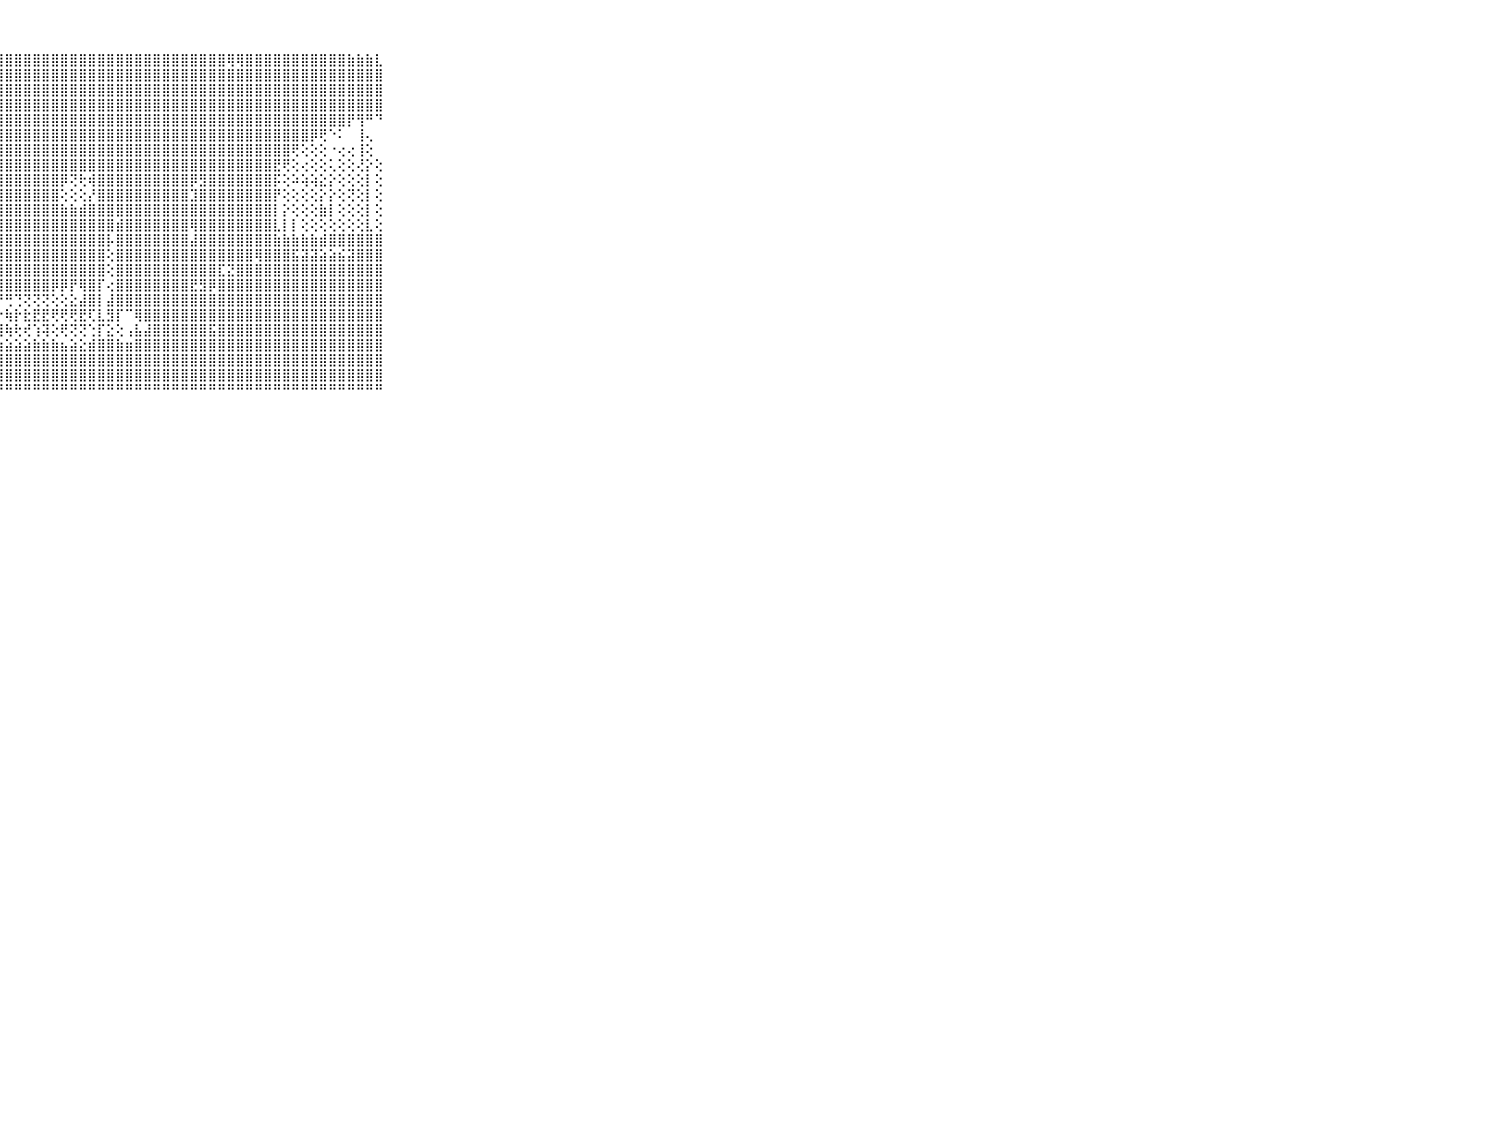

⠀⠀⠀⠀⠀⠀⠀⠀⠀⠀⠀⣿⣿⣿⣿⣿⣿⣿⣿⣿⣿⣿⣿⣿⣿⣿⣿⣿⣿⣿⣿⣿⣿⣿⣿⣿⣿⣿⣿⣿⣿⣿⣿⣿⣿⣿⣿⣿⣿⣿⣿⣿⢿⢿⣿⣿⣿⣿⣿⣿⣿⣿⣿⣿⣿⣷⣷⣷⣇⠀⠀⠀⠀⠀⠀⠀⠀⠀⠀⠀⠀
⠀⠀⠀⠀⠀⠀⠀⠀⠀⠀⠀⣿⣿⣿⣿⣿⣿⣿⣿⣿⣿⣿⣿⣿⣿⣿⣿⣿⣿⣿⣿⣿⣿⣿⣿⣿⣿⣿⣿⣿⣿⣿⣿⣿⣿⣿⣿⣿⣿⣿⣿⣿⣿⣿⣿⣿⣿⣿⣿⣿⣿⣿⣿⣿⣿⣿⣿⣿⣿⠀⠀⠀⠀⠀⠀⠀⠀⠀⠀⠀⠀
⠀⠀⠀⠀⠀⠀⠀⠀⠀⠀⠀⣿⣿⣿⣿⣿⣿⣿⣿⣿⣿⣿⣿⣿⣿⣿⣿⣿⣿⣿⣿⣿⣿⣿⣿⣿⣿⣿⣿⣿⣿⣿⣿⣿⣿⣿⣿⣿⣿⣿⣿⣿⣿⣿⣿⣿⣿⣿⣿⣿⣿⣿⣿⣿⣿⣿⣿⣿⣿⠀⠀⠀⠀⠀⠀⠀⠀⠀⠀⠀⠀
⠀⠀⠀⠀⠀⠀⠀⠀⠀⠀⠀⣿⣿⣿⣿⣿⣿⣿⣿⣿⣿⣿⣿⣿⣿⣿⣿⣿⣿⣿⣿⣿⣿⣿⣿⣿⣿⣿⣿⣿⣿⣿⣿⣿⣿⣿⣿⣿⣿⣿⣿⣿⣿⣿⣿⣿⣿⣿⣿⣿⣿⣿⣿⣿⣿⣿⣿⣿⣿⠀⠀⠀⠀⠀⠀⠀⠀⠀⠀⠀⠀
⠀⠀⠀⠀⠀⠀⠀⠀⠀⠀⠀⣿⣿⣿⣿⣿⣿⣿⣿⣿⣿⣿⣿⣿⣿⣿⣿⣿⣿⣿⣿⣿⣿⣿⣿⣿⣿⣿⣿⣿⣿⣿⣿⣿⣿⣿⣿⣿⣿⣿⣿⣿⣿⣿⣿⣿⣿⣿⣿⣿⣿⣿⣿⣿⣿⡟⢻⠛⠙⠀⠀⠀⠀⠀⠀⠀⠀⠀⠀⠀⠀
⠀⠀⠀⠀⠀⠀⠀⠀⠀⠀⠀⣿⣿⣿⣿⣿⣿⣿⣿⣿⣿⣿⣿⣿⣿⣿⣿⣿⣿⣿⣿⣿⣿⣿⣿⣿⣿⣿⣿⣿⣿⣿⣿⣿⣿⣿⣿⣿⣿⣿⣿⣿⣿⣿⣿⣿⣿⣿⣿⣿⣿⡿⢟⠑⠅⠀⢸⢄⠀⠀⠀⠀⠀⠀⠀⠀⠀⠀⠀⠀⠀
⠀⠀⠀⠀⠀⠀⠀⠀⠀⠀⠀⣿⣿⣿⣿⣿⣿⣿⣿⣿⣿⣿⣿⣿⣿⣿⣿⣿⣿⣿⣿⣿⣿⣿⣿⣿⣿⣿⣿⣿⣿⣿⣿⣿⣿⣿⣿⣿⣿⣿⣿⣿⣿⣿⣿⣿⣿⣿⣿⢟⢕⢕⢕⠐⢔⢔⢸⢕⠀⠀⠀⠀⠀⠀⠀⠀⠀⠀⠀⠀⠀
⠀⠀⠀⠀⠀⠀⠀⠀⠀⠀⠀⣿⢿⢿⡯⢟⢟⢿⢿⣿⢿⣻⣿⣿⣿⣿⣿⣿⣿⣿⣿⣿⣿⣿⣿⣿⣿⣿⣿⣿⣿⣿⣿⣿⣿⣿⣿⣿⣿⣿⣿⣿⣿⣿⣿⣿⣿⣟⢟⢕⢔⢕⢕⢅⢕⢕⢜⡕⢕⠀⠀⠀⠀⠀⠀⠀⠀⠀⠀⠀⠀
⠀⠀⠀⠀⠀⠀⠀⠀⠀⠀⠀⢣⢇⡕⣱⡜⡱⣕⢯⢿⣿⣿⣿⣿⣿⣿⣿⣿⣿⣿⣿⣿⣿⣿⡿⢝⢗⢾⣿⣿⣿⣿⣿⣿⣿⣿⣿⣿⡿⣻⣿⣿⣿⣿⣿⣿⣿⡯⢕⠵⢵⢵⣕⡕⢕⢕⢕⡇⢕⠀⠀⠀⠀⠀⠀⠀⠀⠀⠀⠀⠀
⠀⠀⠀⠀⠀⠀⠀⠀⠀⠀⠀⣷⣿⣿⣿⣿⣿⣿⣮⣿⣮⣿⣿⣿⣿⣿⣿⣿⣿⣿⣿⣿⣿⣿⢕⢕⢕⡜⣿⣿⣿⣿⣿⣿⣿⣿⣿⣿⣹⣿⣿⣿⣿⣿⣿⣿⣿⡟⢕⢕⢕⢕⡕⡕⢕⢝⢕⡇⢕⠀⠀⠀⠀⠀⠀⠀⠀⠀⠀⠀⠀
⠀⠀⠀⠀⠀⠀⠀⠀⠀⠀⠀⣿⣿⣿⣿⣿⣿⣿⣿⣿⣿⣿⣿⣿⣿⣿⣿⣿⣿⣿⣿⣿⣿⣿⣷⣷⣾⣿⣿⣿⣿⣿⣿⣿⣿⣿⣿⣿⣿⣿⣿⣿⣿⣿⣿⣿⣿⡇⡕⢕⢕⢕⣷⡇⢕⢕⢕⡇⢕⠀⠀⠀⠀⠀⠀⠀⠀⠀⠀⠀⠀
⠀⠀⠀⠀⠀⠀⠀⠀⠀⠀⠀⣿⣿⣿⣿⣿⣿⣿⣿⣿⣿⣿⣿⣿⣿⣿⣿⣿⣿⣿⣿⣿⣿⣿⣿⣿⣿⣿⣿⣿⣾⣿⣿⣿⣿⣿⣿⣿⢿⣿⣿⣿⣿⣿⣿⣿⣿⣇⡇⡇⢕⢕⢕⢕⢕⢕⢕⣇⢕⠀⠀⠀⠀⠀⠀⠀⠀⠀⠀⠀⠀
⠀⠀⠀⠀⠀⠀⠀⠀⠀⠀⠀⣿⣿⣿⣿⣿⣿⣿⣿⣿⣿⣿⣿⣿⣿⣿⣿⣿⣿⣿⣿⣿⣿⣿⣿⣿⣿⣿⣿⡧⣿⣿⣿⣿⣿⣿⣿⣿⣼⣿⣿⣿⣿⣿⣿⣿⣿⣷⣷⣷⣷⣷⣾⣿⣿⣿⣿⣿⣿⠀⠀⠀⠀⠀⠀⠀⠀⠀⠀⠀⠀
⠀⠀⠀⠀⠀⠀⠀⠀⠀⠀⠀⣿⣿⣿⣿⣿⣿⣿⣿⣿⣿⣿⣿⣿⢻⣿⣿⣿⣿⣿⣿⣿⣿⣿⣿⣿⣿⣿⣿⢕⣿⣿⣿⣿⣿⣿⣿⣿⣿⣿⣿⣿⣿⣿⣿⢿⣿⣿⣿⣯⣽⣽⣵⣵⣮⣽⣿⣿⣿⠀⠀⠀⠀⠀⠀⠀⠀⠀⠀⠀⠀
⠀⠀⠀⠀⠀⠀⠀⠀⠀⠀⠀⣿⣿⣿⣿⣿⣿⣿⣿⣿⣿⣿⣿⣿⢸⣿⣿⣿⣿⣿⣿⣿⣿⣿⣿⣿⣿⣿⣿⢕⣿⣿⣿⣿⣿⣿⣿⣿⣿⣿⣿⣏⣝⣿⣿⣿⣿⣿⣿⣿⣿⣿⣿⣿⣿⣿⣿⣿⣿⠀⠀⠀⠀⠀⠀⠀⠀⠀⠀⠀⠀
⠀⠀⠀⠀⠀⠀⠀⠀⠀⠀⠀⣿⣿⣿⣿⣿⣿⣿⣿⣿⣿⣿⣿⣿⢾⣿⣿⣿⣿⣿⣿⣿⣿⡿⡿⡟⢿⣿⡏⢔⣿⣿⣿⣿⣿⣿⣿⣿⣟⣻⡿⣿⣿⣿⣿⣿⣿⣿⣿⣿⣿⣿⣿⣿⣿⣿⣿⣿⣿⠀⠀⠀⠀⠀⠀⠀⠀⠀⠀⠀⠀
⠀⠀⠀⠀⠀⠀⠀⠀⠀⠀⠀⣿⣿⣿⣿⣿⣿⣿⣿⣿⣿⣿⣟⣵⣾⢿⠟⠝⢛⢙⢝⢝⢝⢕⢕⣕⣼⣿⡇⣼⣿⣿⣿⣿⣿⣿⣿⣿⣿⣿⣿⣿⣿⣿⣿⣿⣿⣿⣿⣿⣿⣿⣿⣿⣿⣿⣿⣿⣿⠀⠀⠀⠀⠀⠀⠀⠀⠀⠀⠀⠀
⠀⠀⠀⠀⠀⠀⠀⠀⠀⠀⠀⣿⣿⣿⣿⢿⢿⣟⣟⣟⣽⣽⣵⣦⡔⢕⣕⡗⢷⡗⣗⣟⣟⢟⢟⢟⣟⢏⣇⣻⡏⠉⢿⣿⣿⣿⣿⣿⣿⣿⣿⣿⣿⣿⣿⣿⣿⣿⣿⣿⣿⣿⣿⣿⣿⣿⣿⣿⣿⠀⠀⠀⠀⠀⠀⠀⠀⠀⠀⠀⠀
⠀⠀⠀⠀⠀⠀⠀⠀⠀⠀⠀⢝⣕⣕⣷⣾⣿⣿⣿⣿⣿⣿⣿⣿⣿⣿⡿⢿⢷⢗⢞⢱⢽⢕⢟⢝⢝⢑⡏⣕⢕⢠⣧⣼⣿⣿⣿⣿⣿⣿⣯⣿⣿⣿⣿⣿⣿⣿⣿⣿⣿⣿⣿⣿⣿⣿⣿⣿⣿⠀⠀⠀⠀⠀⠀⠀⠀⠀⠀⠀⠀
⠀⠀⠀⠀⠀⠀⠀⠀⠀⠀⠀⣼⣾⣿⣿⣿⣿⣿⣿⣿⣿⣿⣿⣯⣵⣵⣵⣵⣵⣵⣵⣷⣷⣷⣦⣵⣕⣾⣿⣿⣷⣶⣿⣿⣿⣿⣿⣿⣿⣿⣿⣿⣿⣿⣿⣿⣿⣿⣿⣿⣿⣿⣿⣿⣿⣿⣿⣿⣿⠀⠀⠀⠀⠀⠀⠀⠀⠀⠀⠀⠀
⠀⠀⠀⠀⠀⠀⠀⠀⠀⠀⠀⣿⣿⣿⣿⣿⣿⣿⣿⣿⣿⣿⣿⣿⣿⣿⣿⣿⣿⣿⣿⣿⣿⣿⣿⣿⣿⣿⣿⣿⣿⣿⣿⣿⣿⣿⣿⣿⣿⣿⣿⣿⣿⣿⣿⣿⣿⣿⣿⣿⣿⣿⣿⣿⣿⣿⣿⣿⣿⠀⠀⠀⠀⠀⠀⠀⠀⠀⠀⠀⠀
⠀⠀⠀⠀⠀⠀⠀⠀⠀⠀⠀⣿⣿⣿⣿⣿⣿⣿⣿⣿⣿⣿⣿⣿⣿⣿⣿⣿⣿⣿⣿⣿⣿⣿⣿⣿⣿⣿⣿⣿⣿⣿⣿⣿⣿⣿⣿⣿⣿⣿⣿⣿⣿⣿⣿⣿⣿⣿⣿⣿⣿⣿⣿⣿⣿⣿⣿⣿⣿⠀⠀⠀⠀⠀⠀⠀⠀⠀⠀⠀⠀
⠀⠀⠀⠀⠀⠀⠀⠀⠀⠀⠀⠘⠙⠛⠛⠛⠛⠛⠛⠛⠛⠛⠛⠛⠛⠛⠛⠛⠛⠛⠛⠛⠛⠛⠛⠛⠛⠛⠛⠛⠛⠛⠛⠛⠛⠛⠛⠛⠛⠛⠛⠛⠛⠛⠛⠛⠛⠛⠛⠛⠛⠛⠛⠛⠛⠛⠛⠛⠛⠀⠀⠀⠀⠀⠀⠀⠀⠀⠀⠀⠀